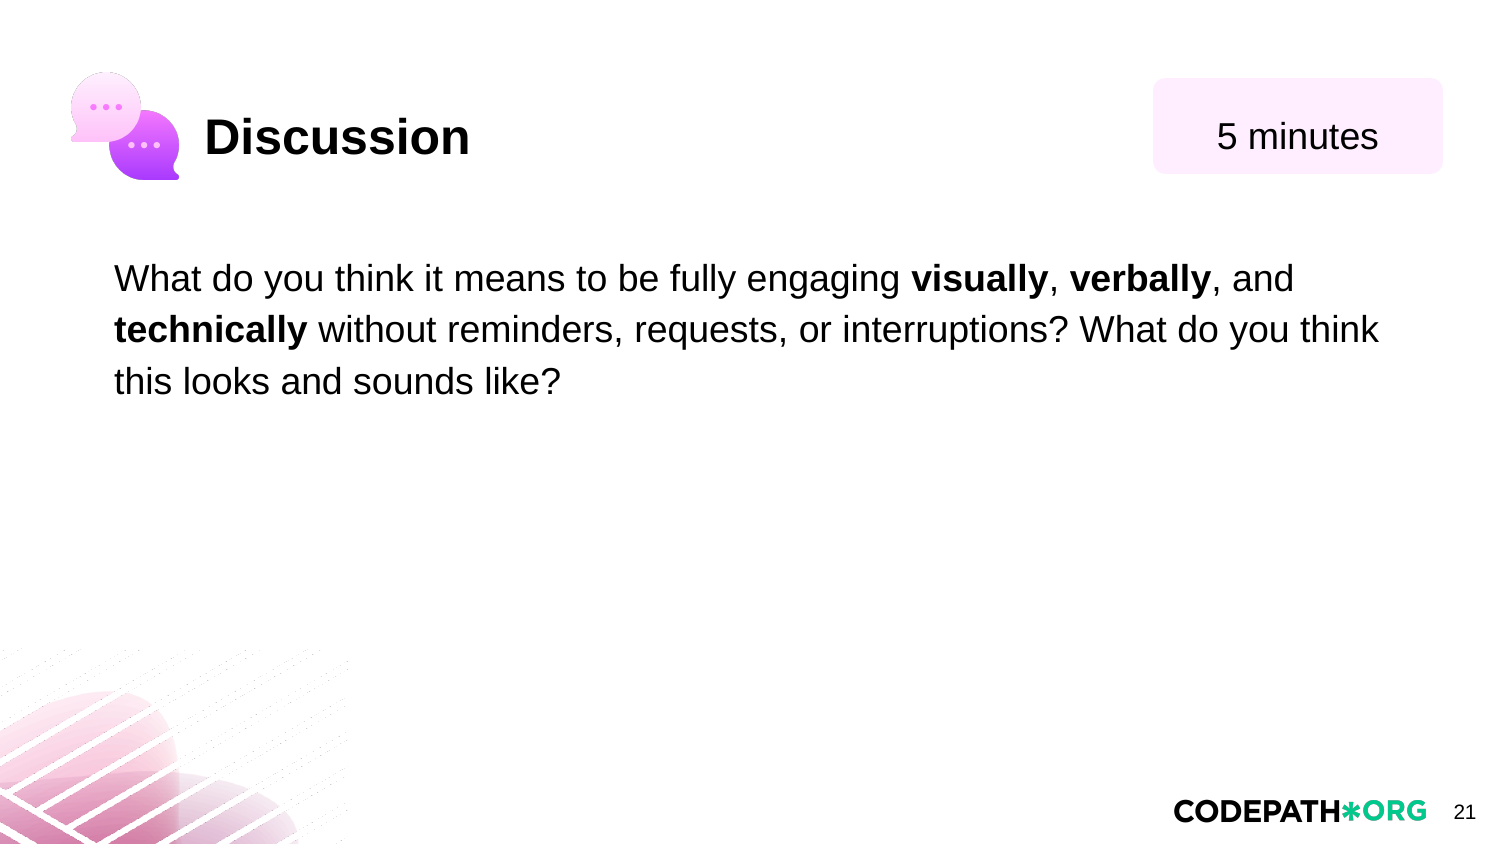

5 minutes
What do you think it means to be fully engaging visually, verbally, and technically without reminders, requests, or interruptions? What do you think this looks and sounds like?
21